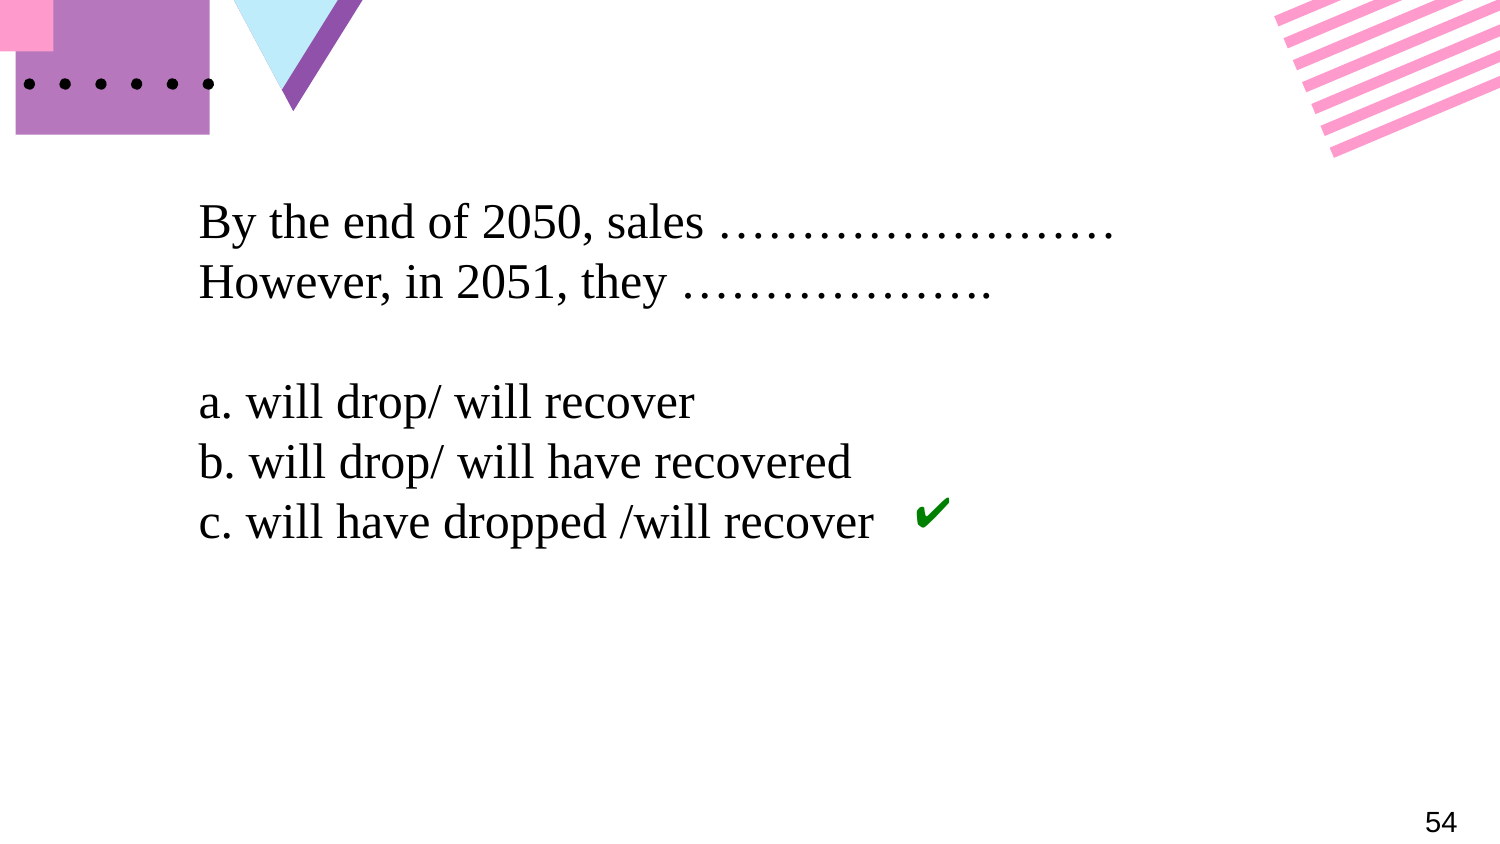

# By the end of 2050, sales …………………… However, in 2051, they ………………. a. will drop/ will recover b. will drop/ will have recovered c. will have dropped /will recover
✔
54